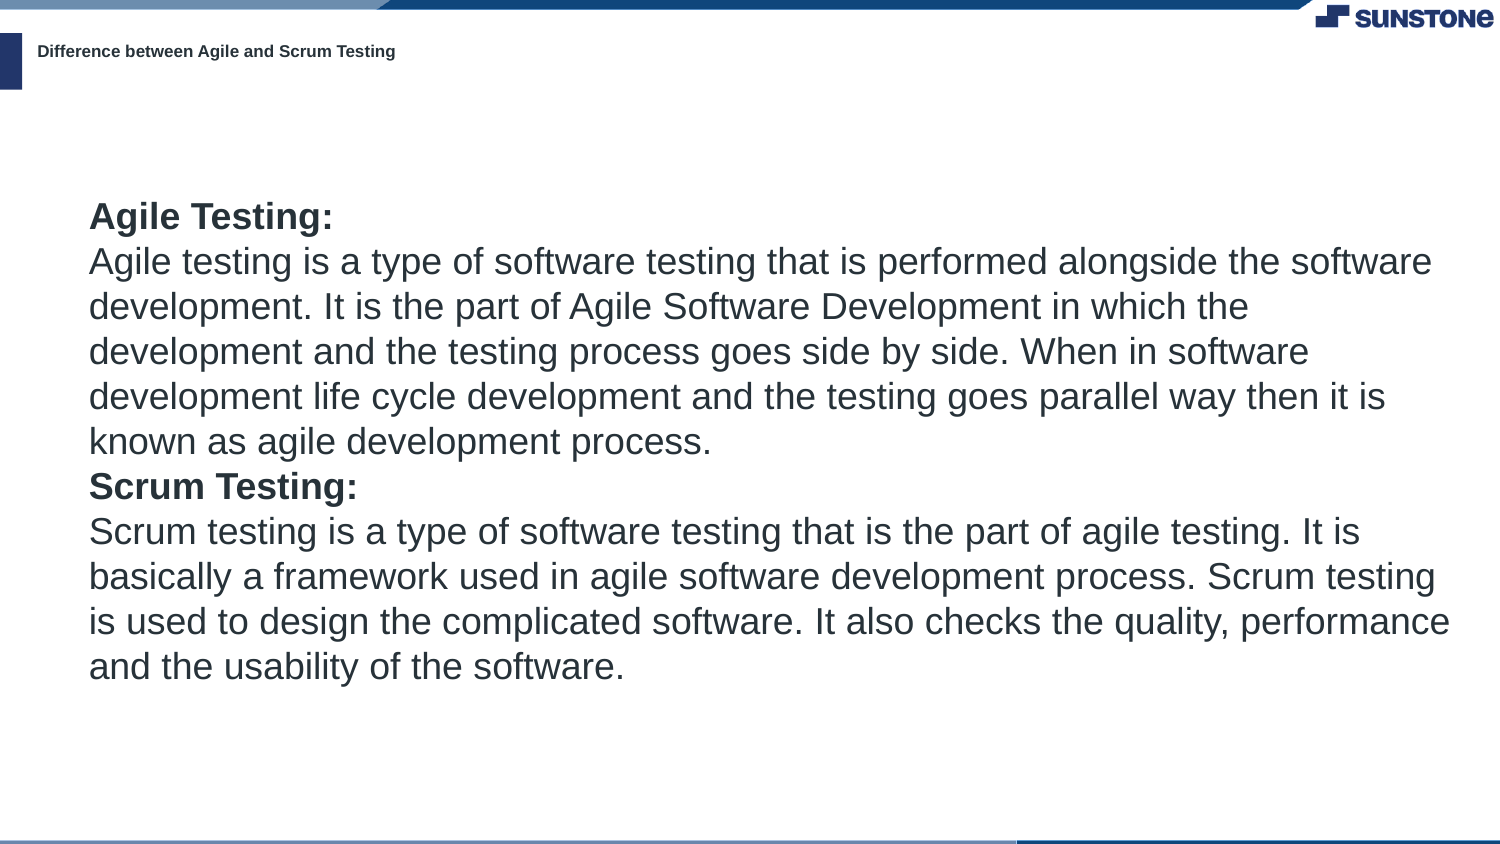

# Difference between Agile and Scrum Testing
Agile Testing: 
Agile testing is a type of software testing that is performed alongside the software development. It is the part of Agile Software Development in which the development and the testing process goes side by side. When in software development life cycle development and the testing goes parallel way then it is known as agile development process.
Scrum Testing: 
Scrum testing is a type of software testing that is the part of agile testing. It is basically a framework used in agile software development process. Scrum testing is used to design the complicated software. It also checks the quality, performance and the usability of the software.